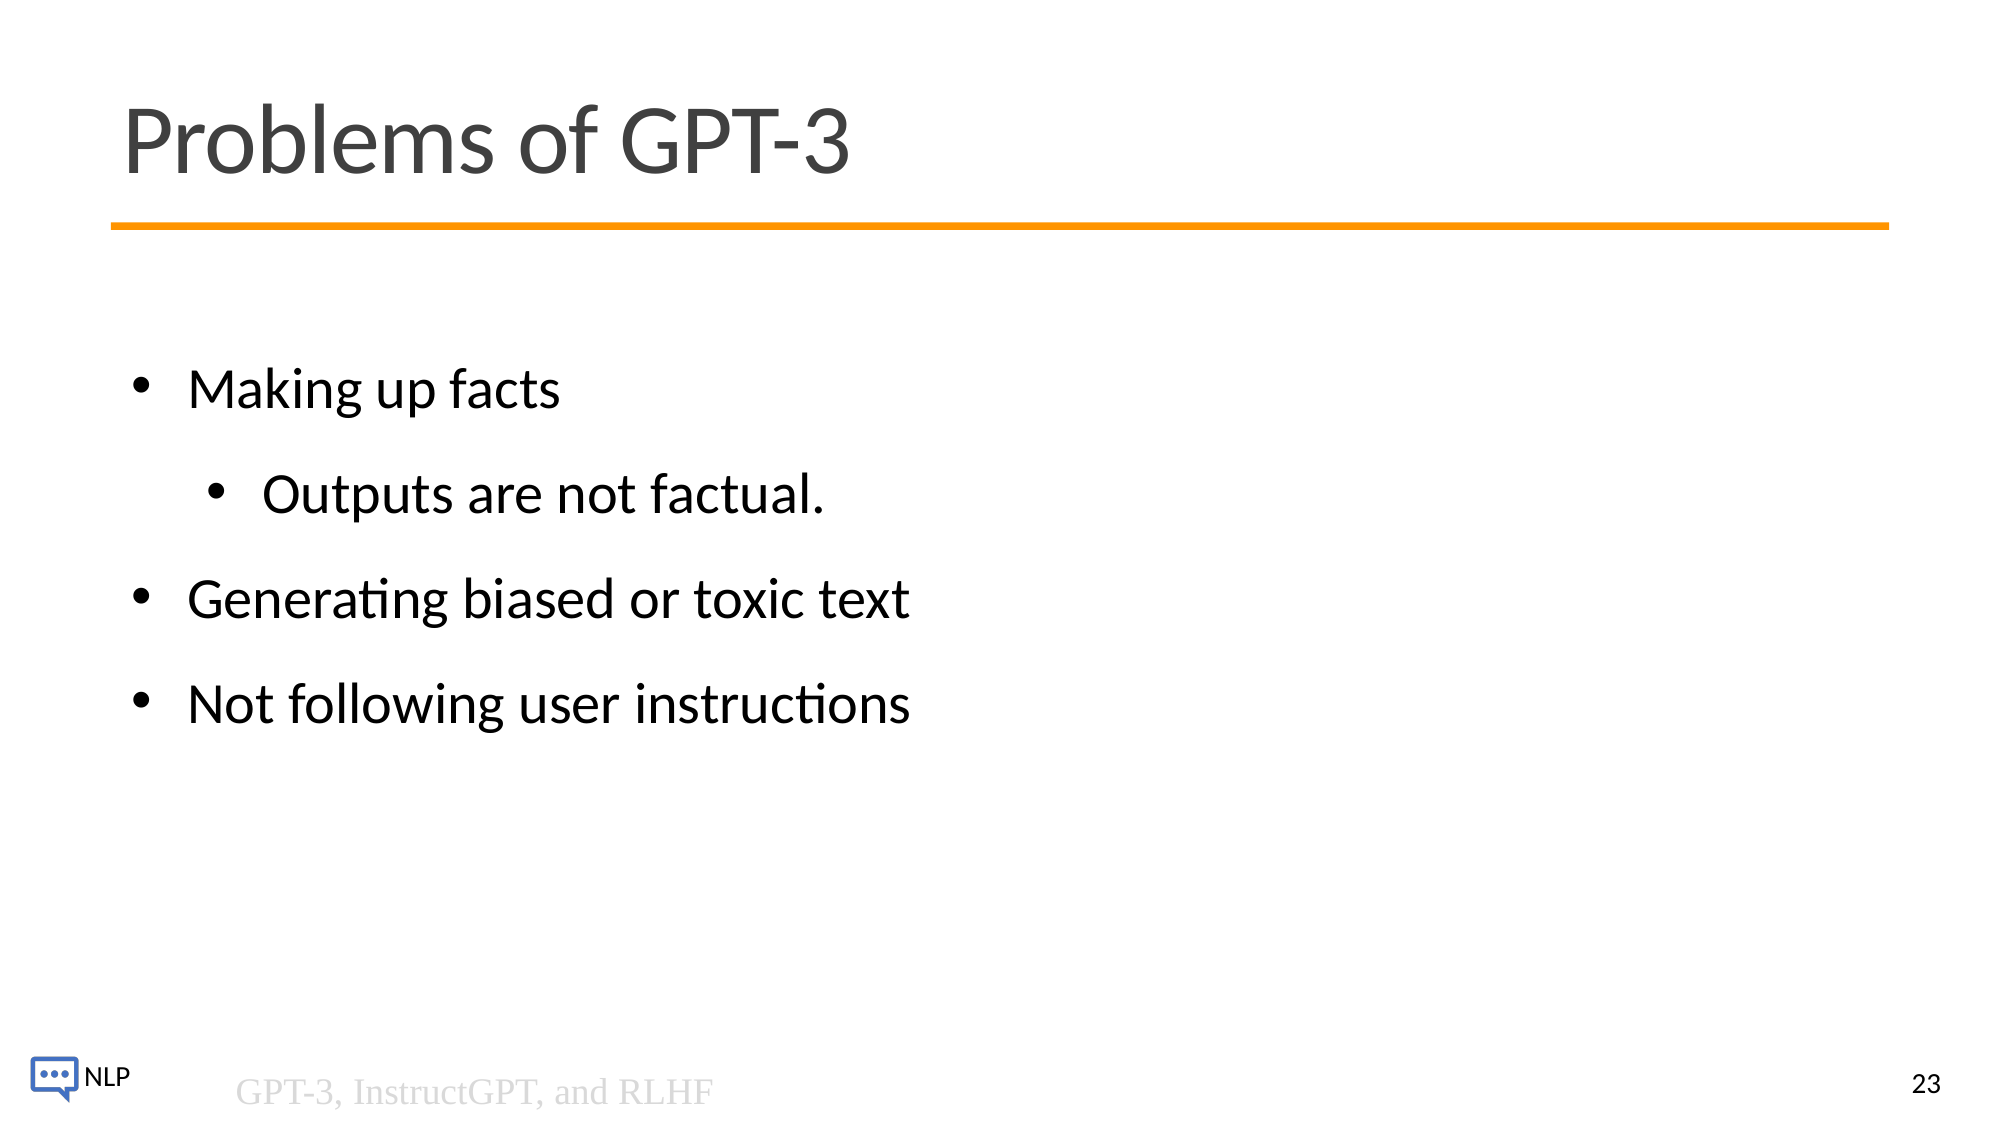

# Problems of GPT-3
Making up facts
Outputs are not factual.
Generating biased or toxic text
Not following user instructions
23
GPT-3, InstructGPT, and RLHF